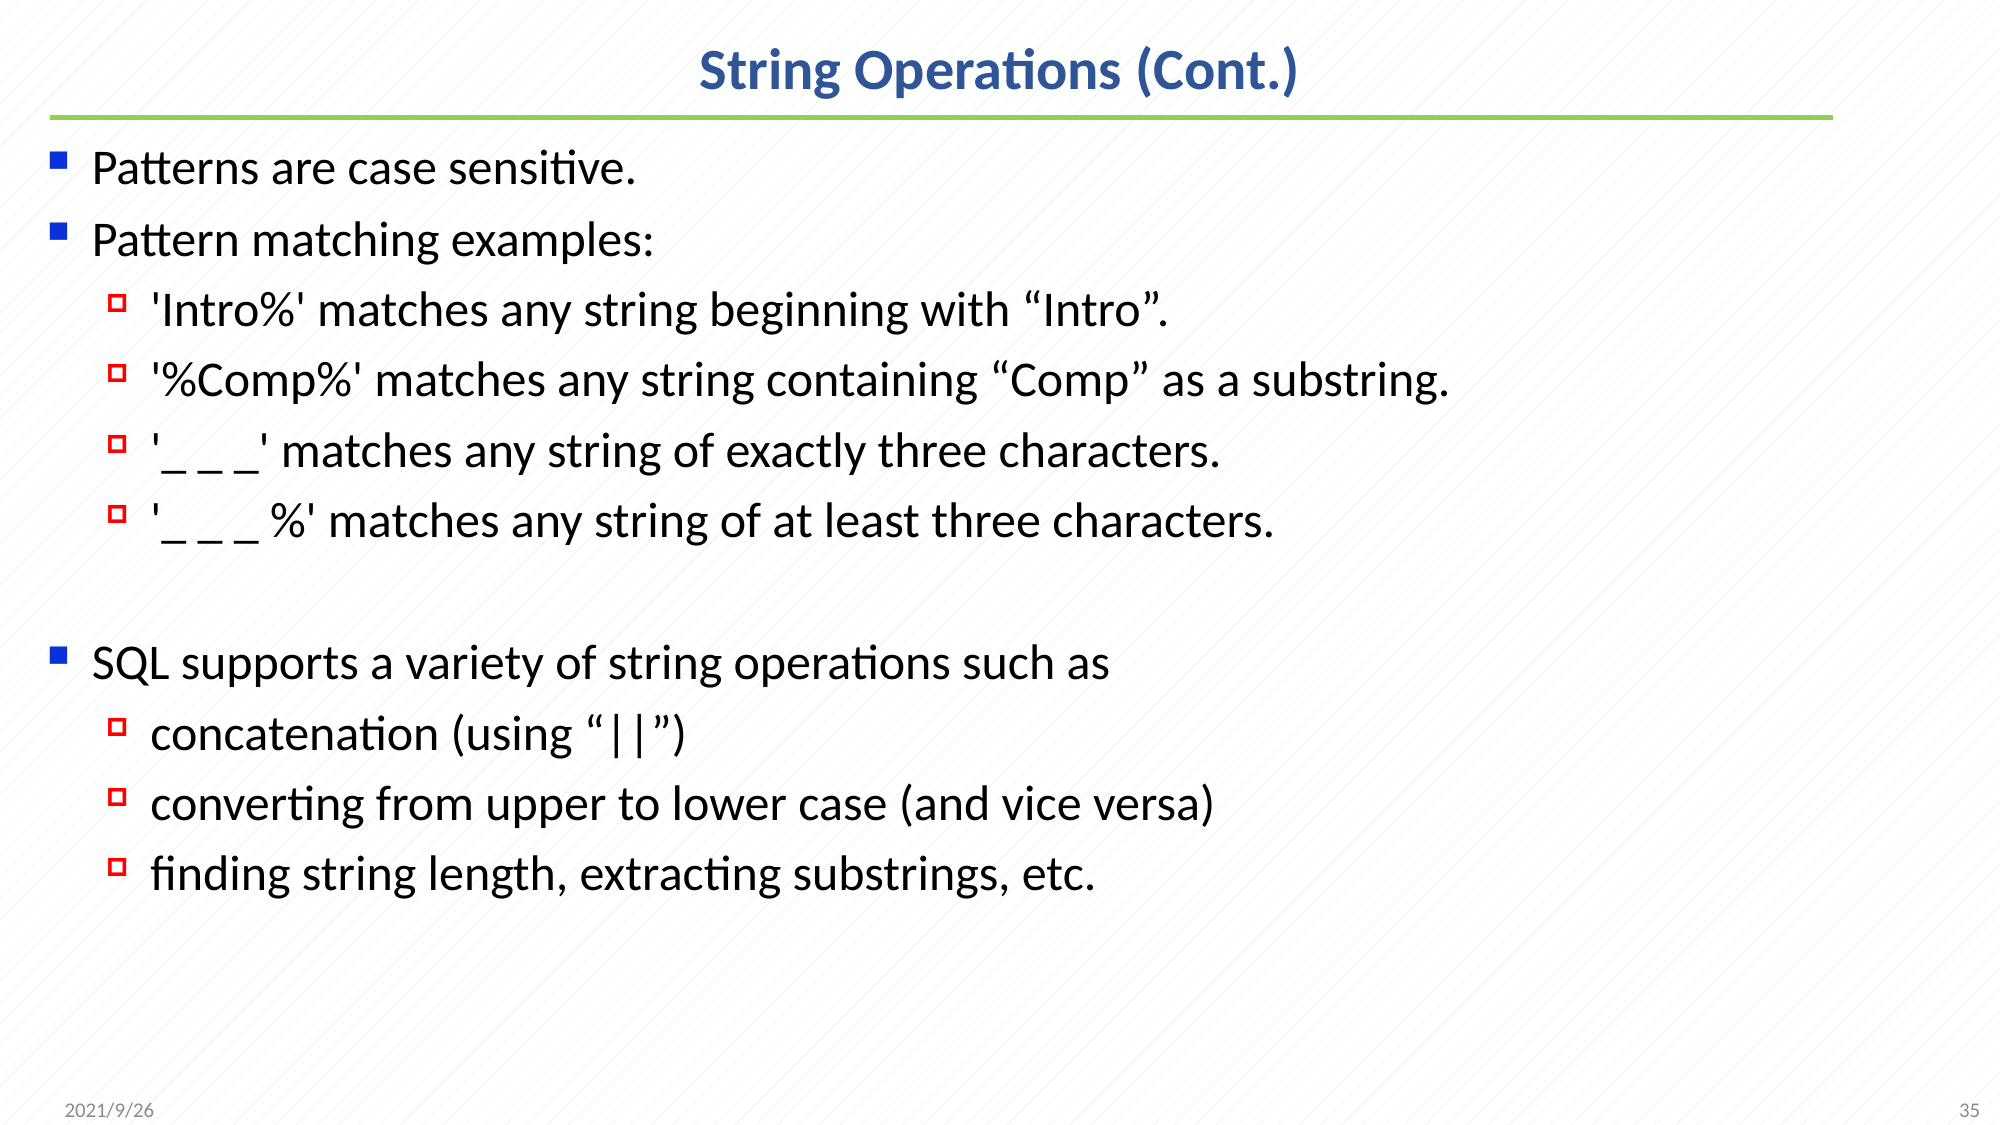

# String Operations (Cont.)
Patterns are case sensitive.
Pattern matching examples:
'Intro%' matches any string beginning with “Intro”.
'%Comp%' matches any string containing “Comp” as a substring.
'_ _ _' matches any string of exactly three characters.
'_ _ _ %' matches any string of at least three characters.

SQL supports a variety of string operations such as
concatenation (using “||”)
converting from upper to lower case (and vice versa)
finding string length, extracting substrings, etc.

35
2021/9/26